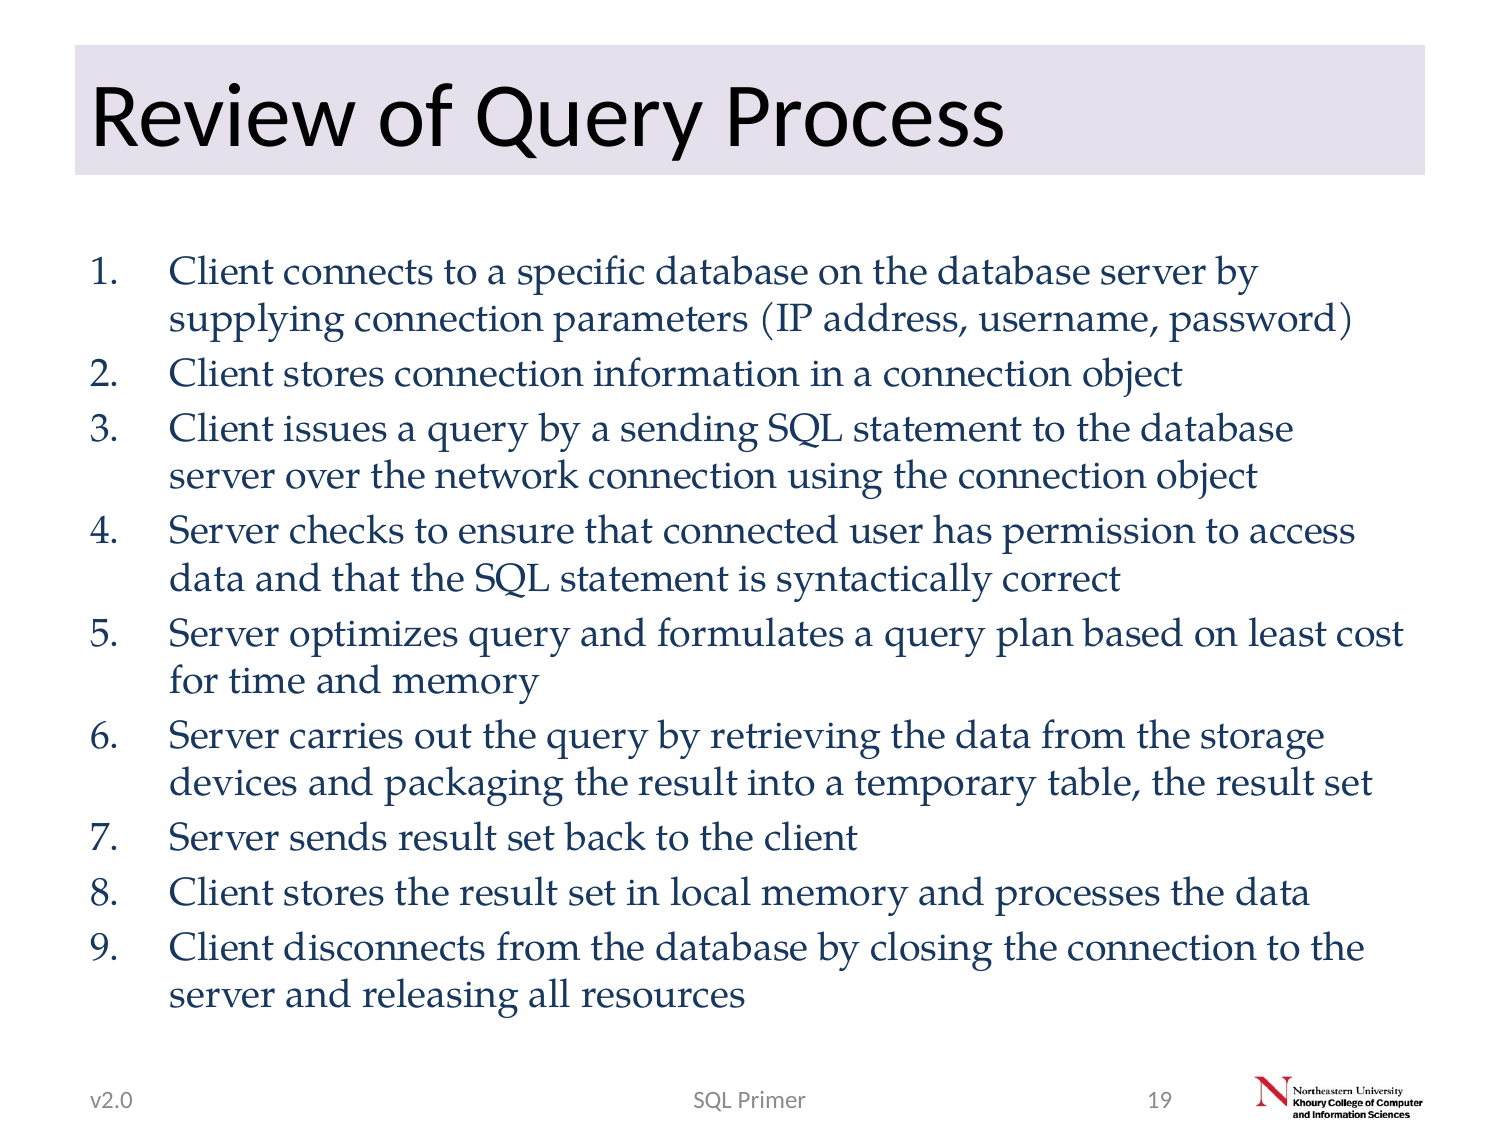

# Review of Query Process
Client connects to a specific database on the database server by supplying connection parameters (IP address, username, password)
Client stores connection information in a connection object
Client issues a query by a sending SQL statement to the database server over the network connection using the connection object
Server checks to ensure that connected user has permission to access data and that the SQL statement is syntactically correct
Server optimizes query and formulates a query plan based on least cost for time and memory
Server carries out the query by retrieving the data from the storage devices and packaging the result into a temporary table, the result set
Server sends result set back to the client
Client stores the result set in local memory and processes the data
Client disconnects from the database by closing the connection to the server and releasing all resources
v2.0
SQL Primer
19